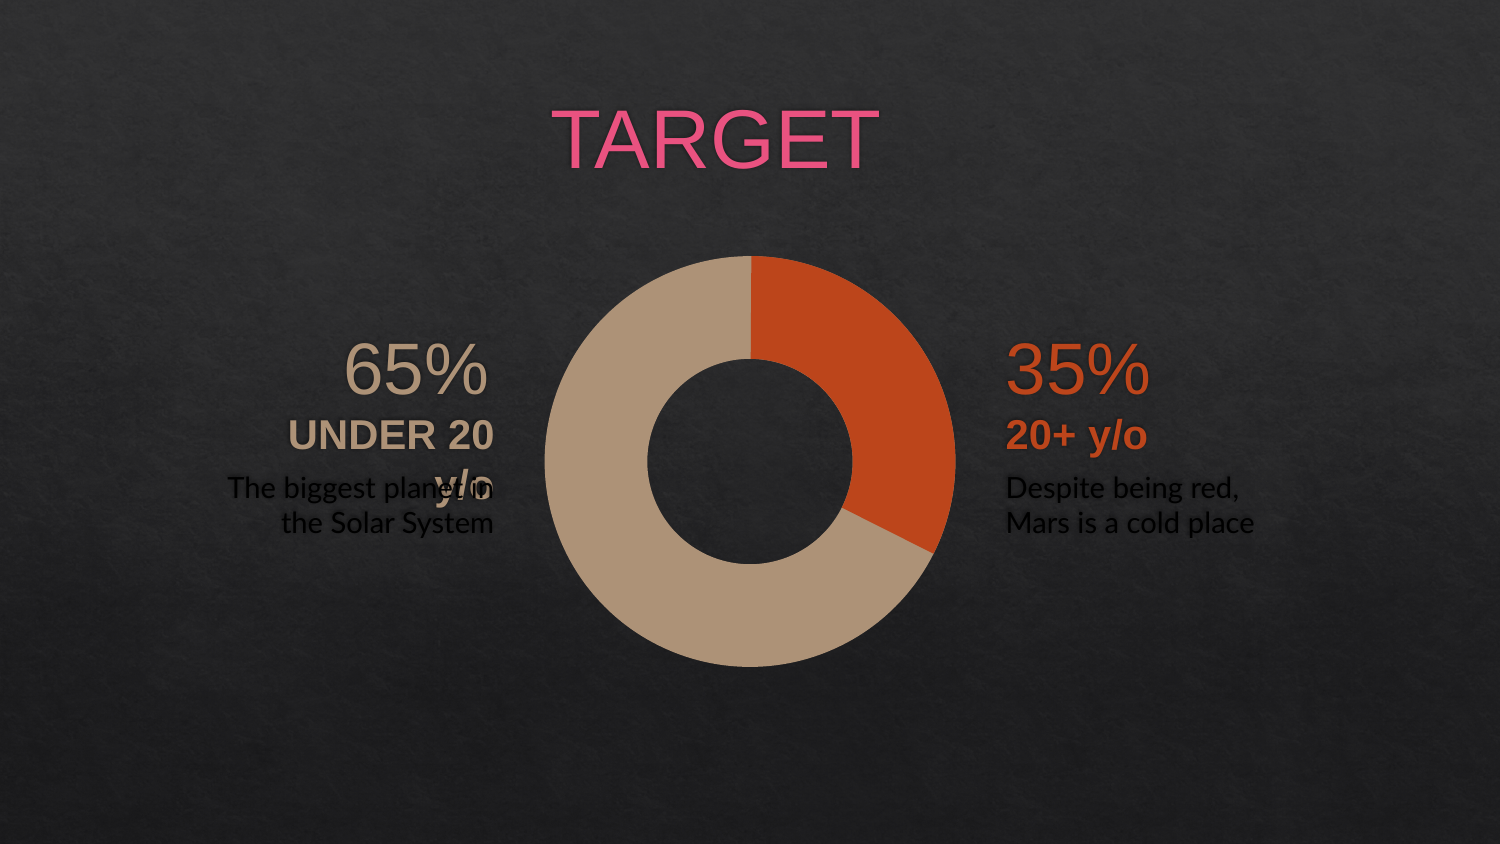

# TARGET

65%
35%
UNDER 20 y/o
20+ y/o
The biggest planet in the Solar System
Despite being red, Mars is a cold place